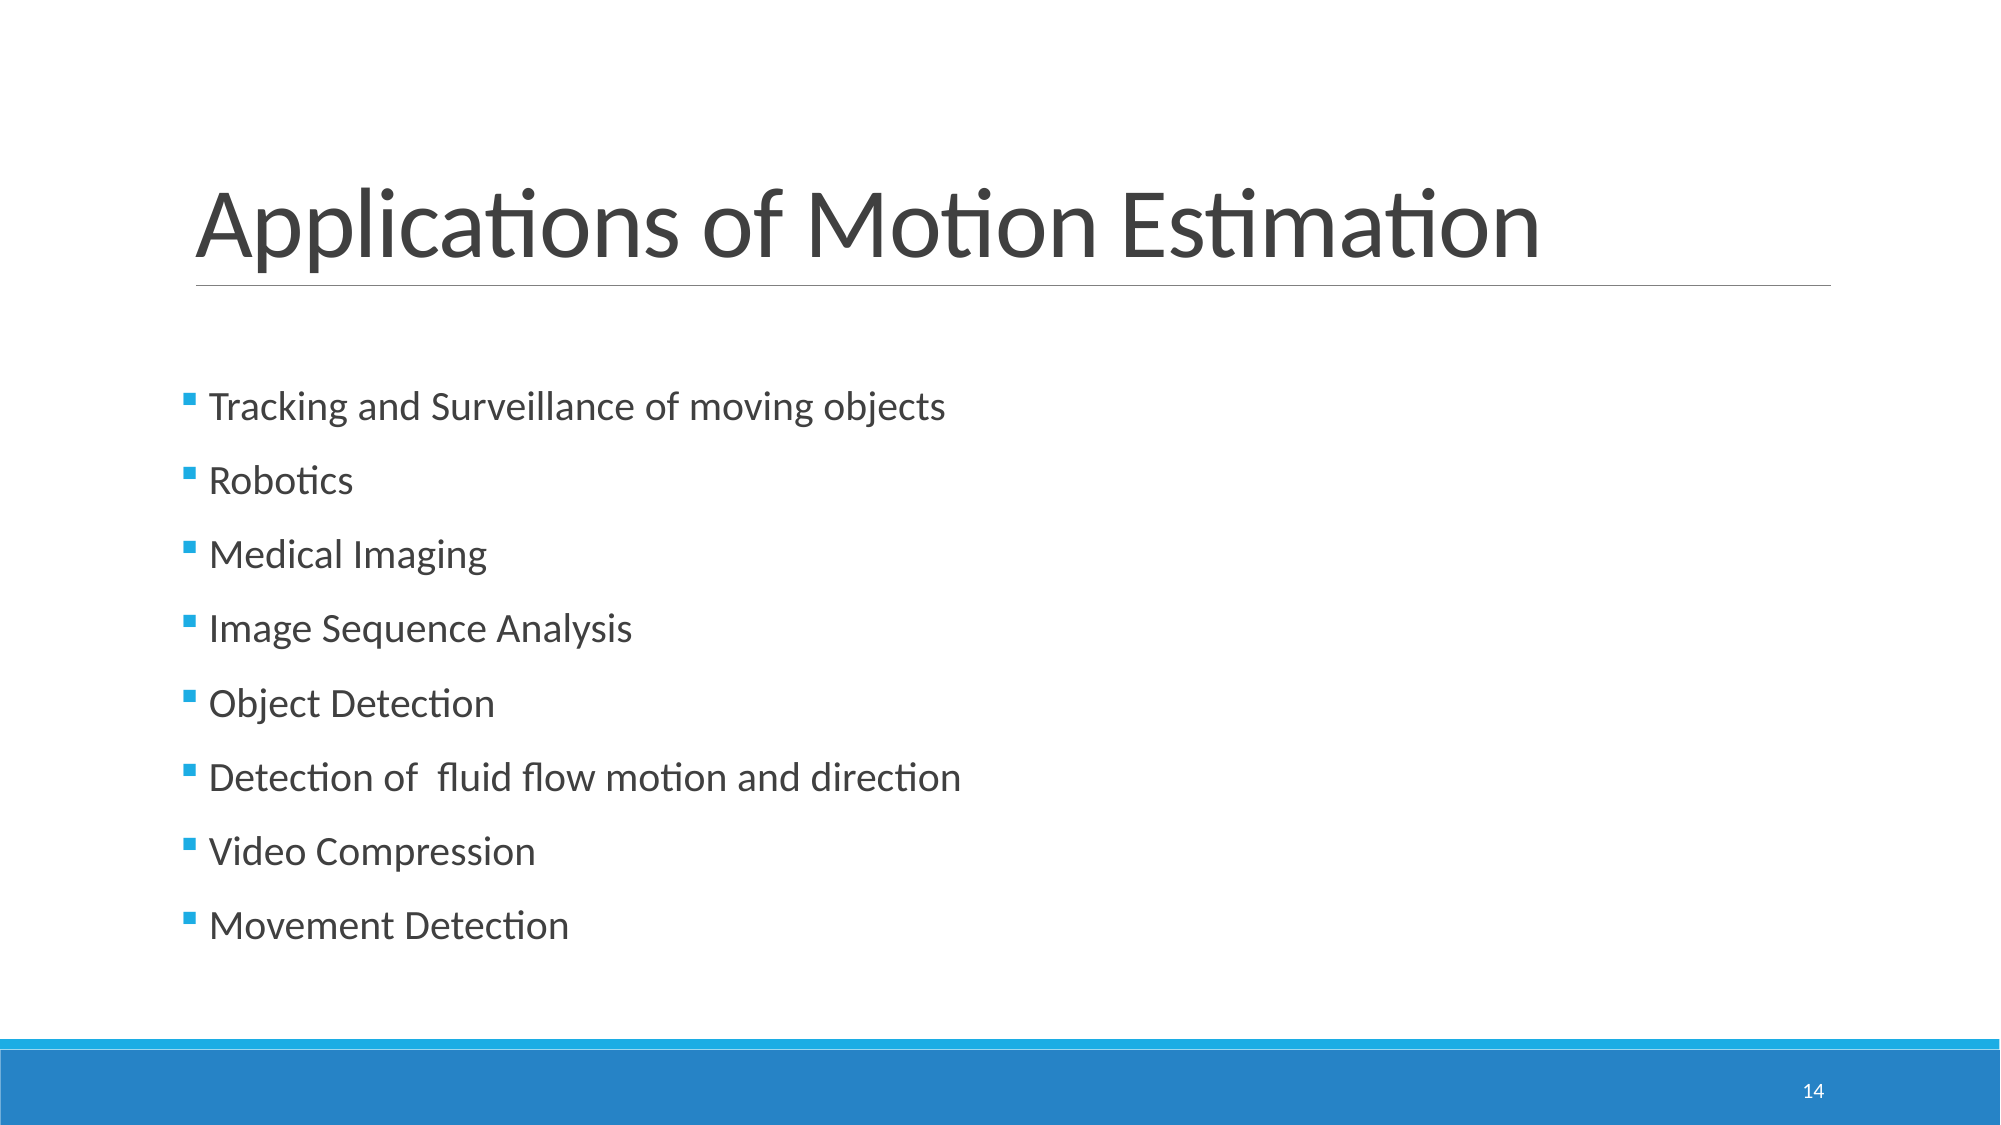

# Applications of Motion Estimation

 Tracking and Surveillance of moving objects
 Robotics
 Medical Imaging
 Image Sequence Analysis
 Object Detection
 Detection of  fluid flow motion and direction
 Video Compression
 Movement Detection
14